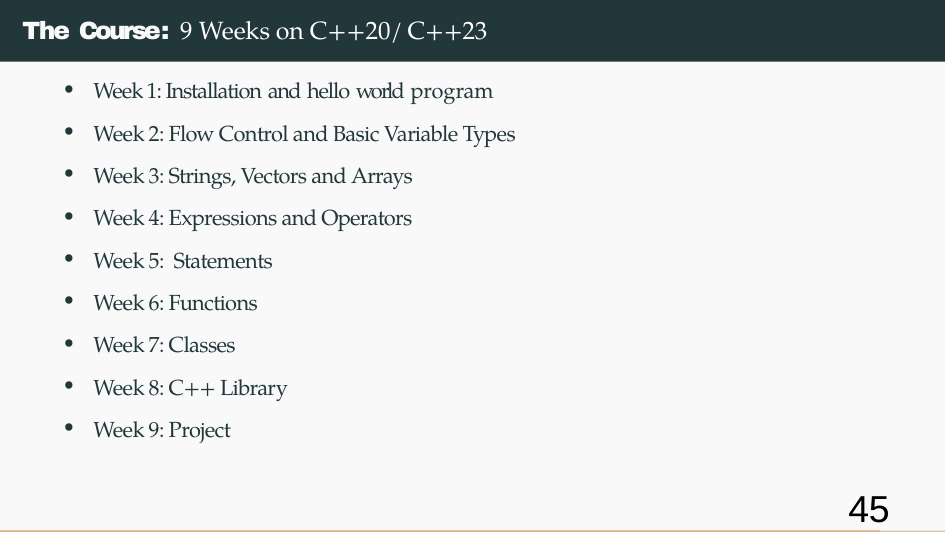

# The Course:  9 Weeks on C++20/C++23
Week 1: Installation and hello world program
Week 2: Flow Control and Basic Variable Types
Week 3: Strings, Vectors and Arrays
Week 4: Expressions and Operators
Week 5:  Statements
Week 6: Functions
Week 7: Classes
Week 8: C++ Library
Week 9: Project